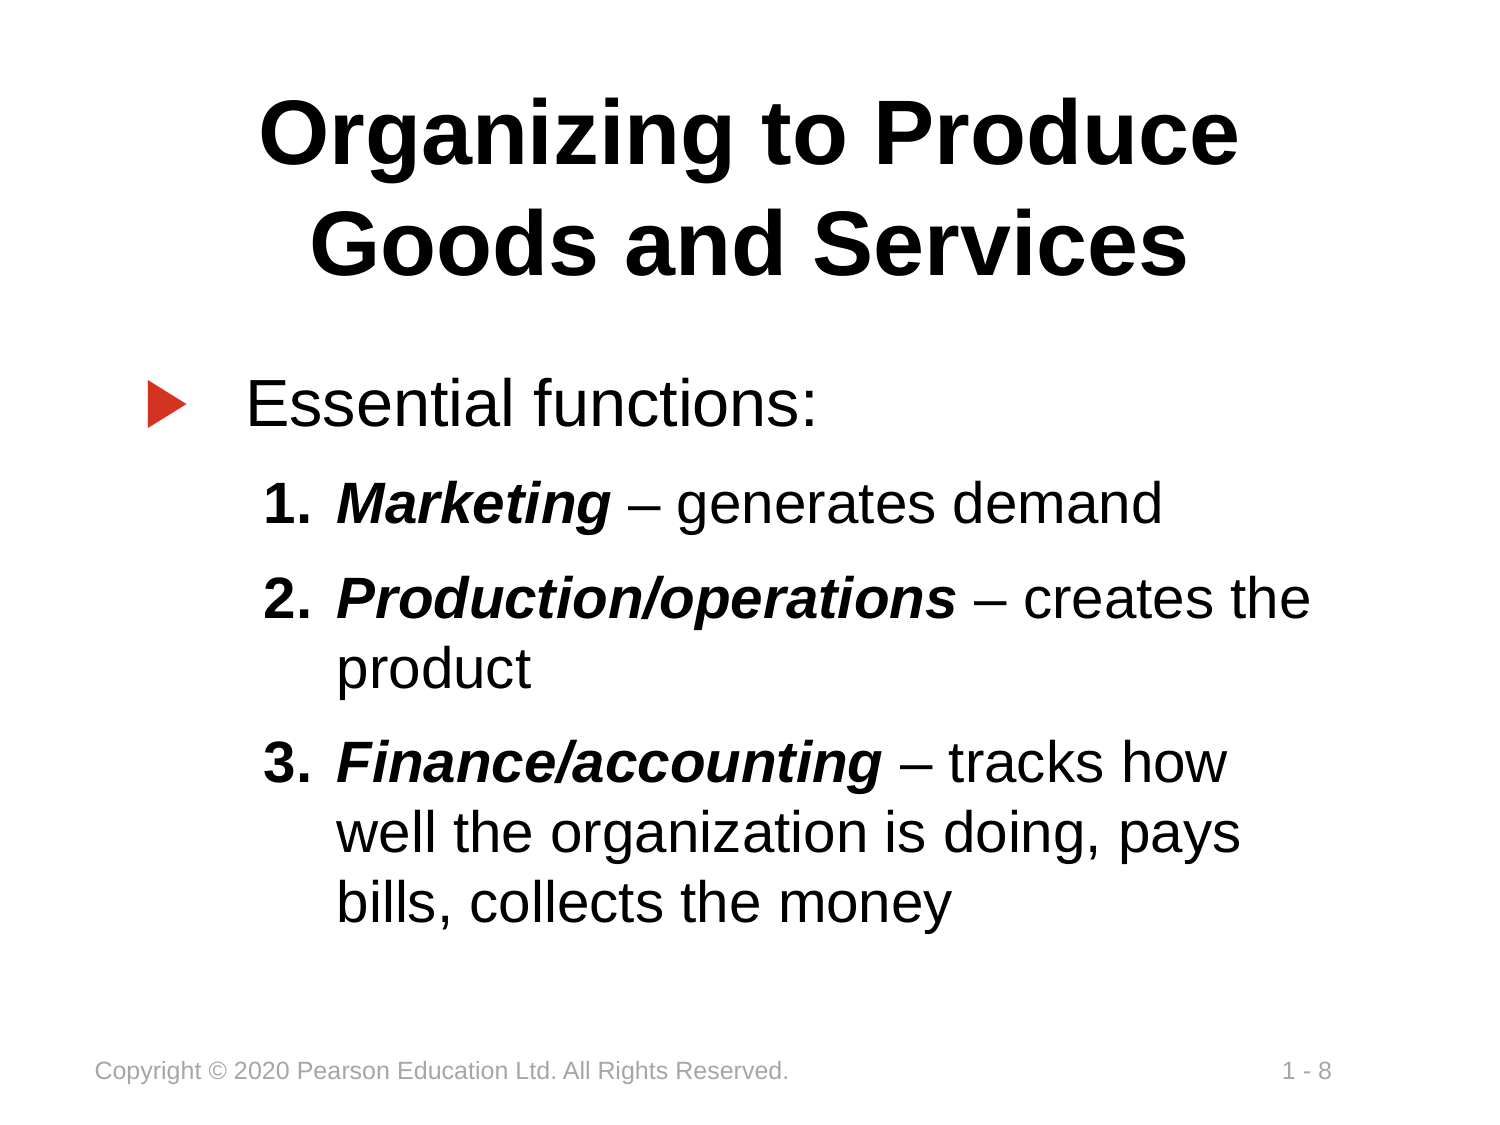

# Organizing to Produce Goods and Services
Essential functions:
1.	Marketing – generates demand
2.	Production/operations – creates the product
3.	Finance/accounting – tracks how well the organization is doing, pays bills, collects the money